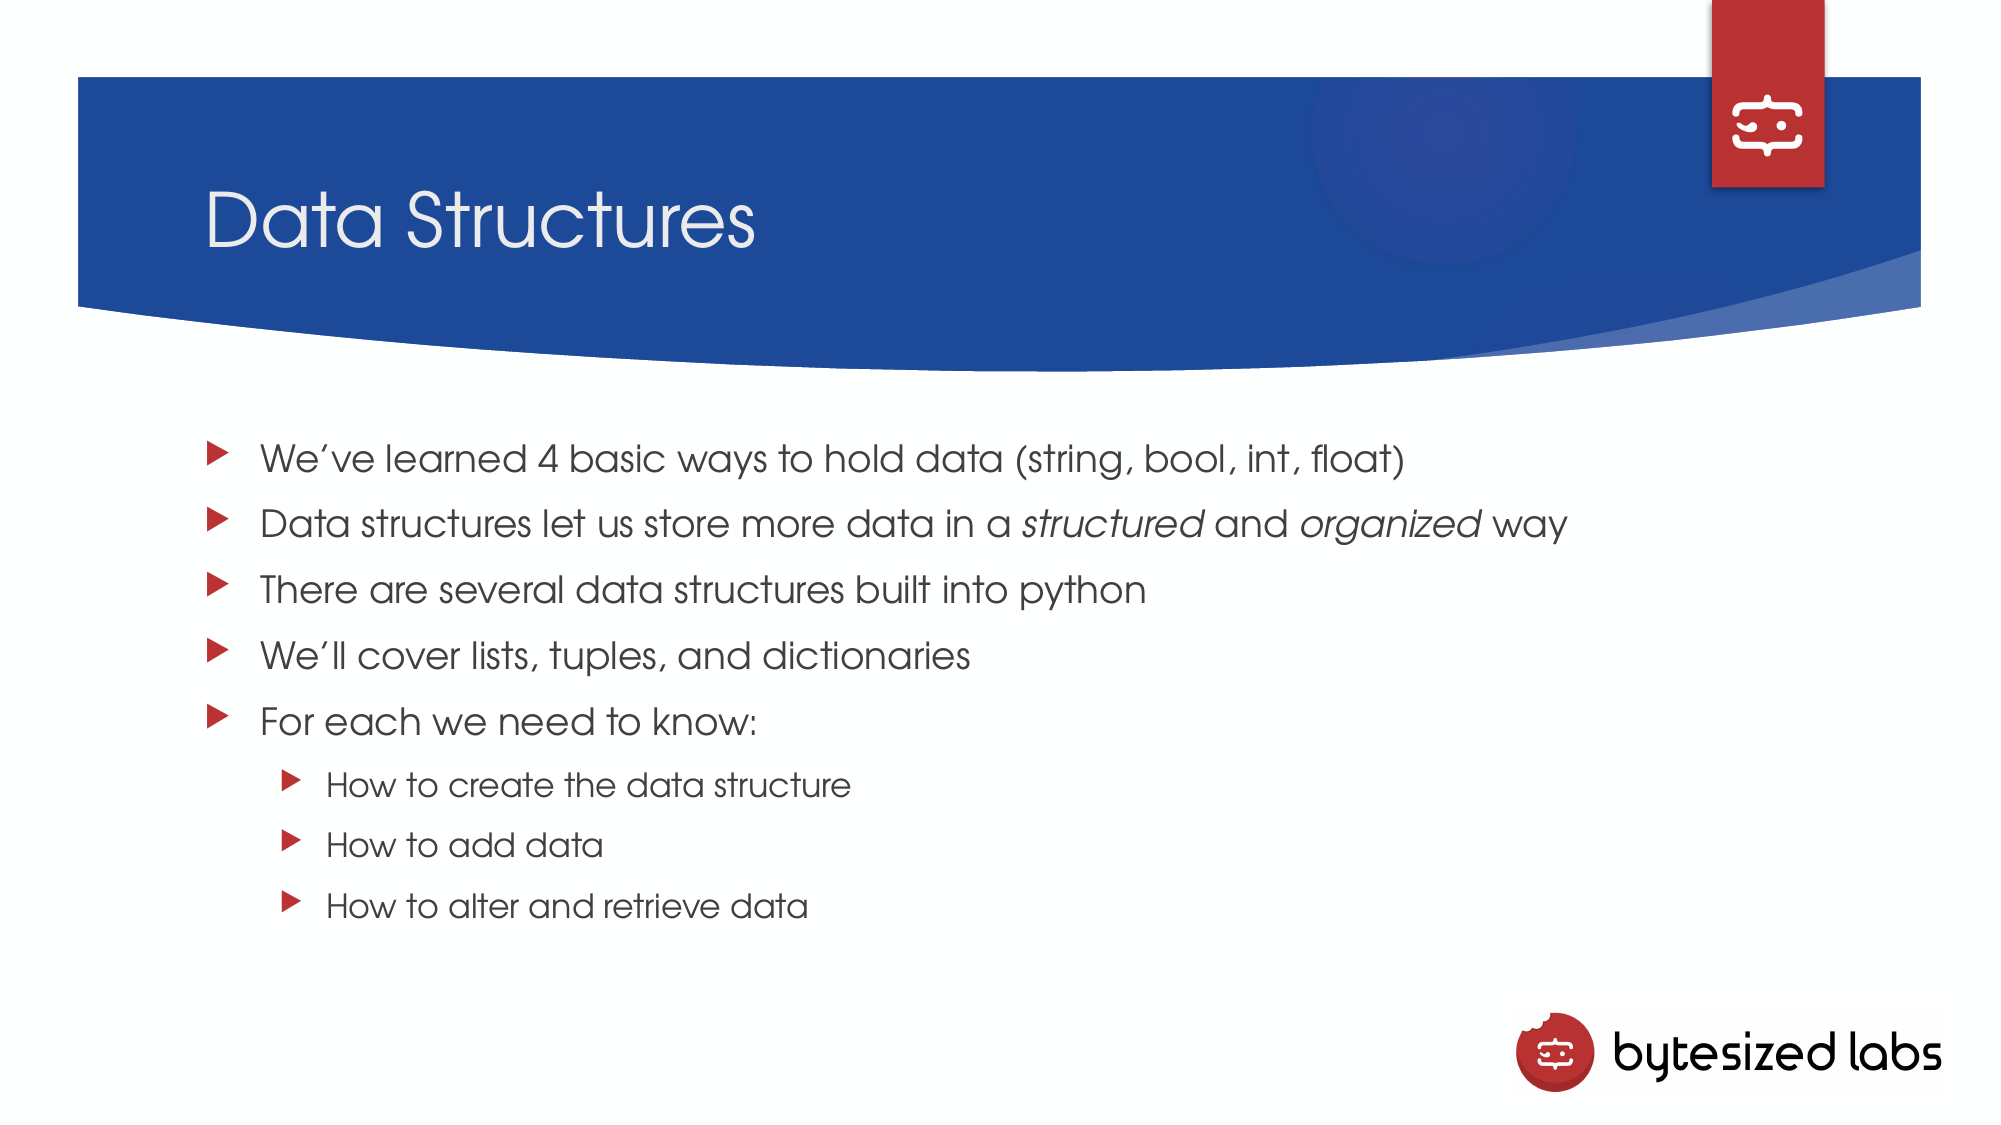

# Data Structures
We’ve learned 4 basic ways to hold data (string, bool, int, float)
Data structures let us store more data in a structured and organized way
There are several data structures built into python
We’ll cover lists, tuples, and dictionaries
For each we need to know:
How to create the data structure
How to add data
How to alter and retrieve data